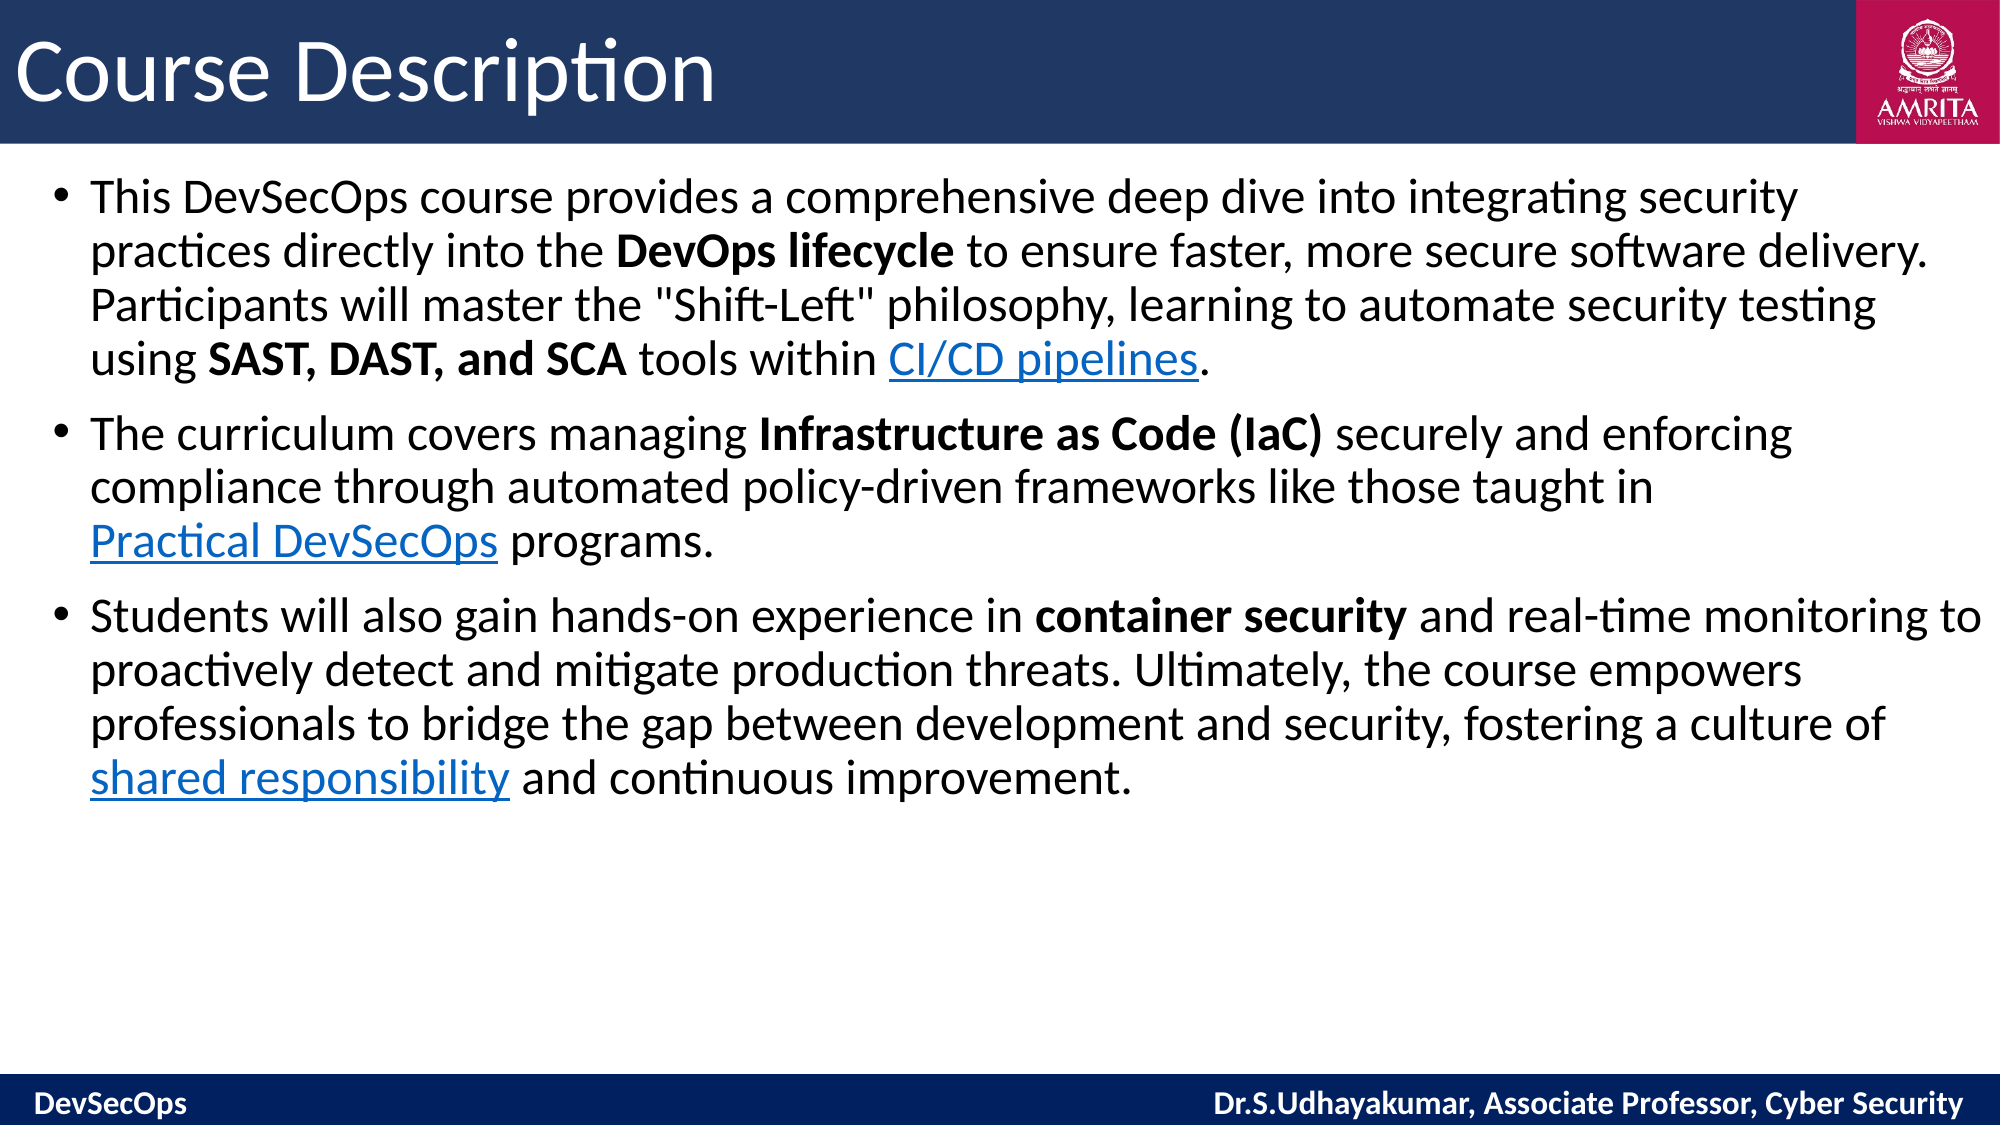

# Course Description
This DevSecOps course provides a comprehensive deep dive into integrating security practices directly into the DevOps lifecycle to ensure faster, more secure software delivery. Participants will master the "Shift-Left" philosophy, learning to automate security testing using SAST, DAST, and SCA tools within CI/CD pipelines.
The curriculum covers managing Infrastructure as Code (IaC) securely and enforcing compliance through automated policy-driven frameworks like those taught in Practical DevSecOps programs.
Students will also gain hands-on experience in container security and real-time monitoring to proactively detect and mitigate production threats. Ultimately, the course empowers professionals to bridge the gap between development and security, fostering a culture of shared responsibility and continuous improvement.